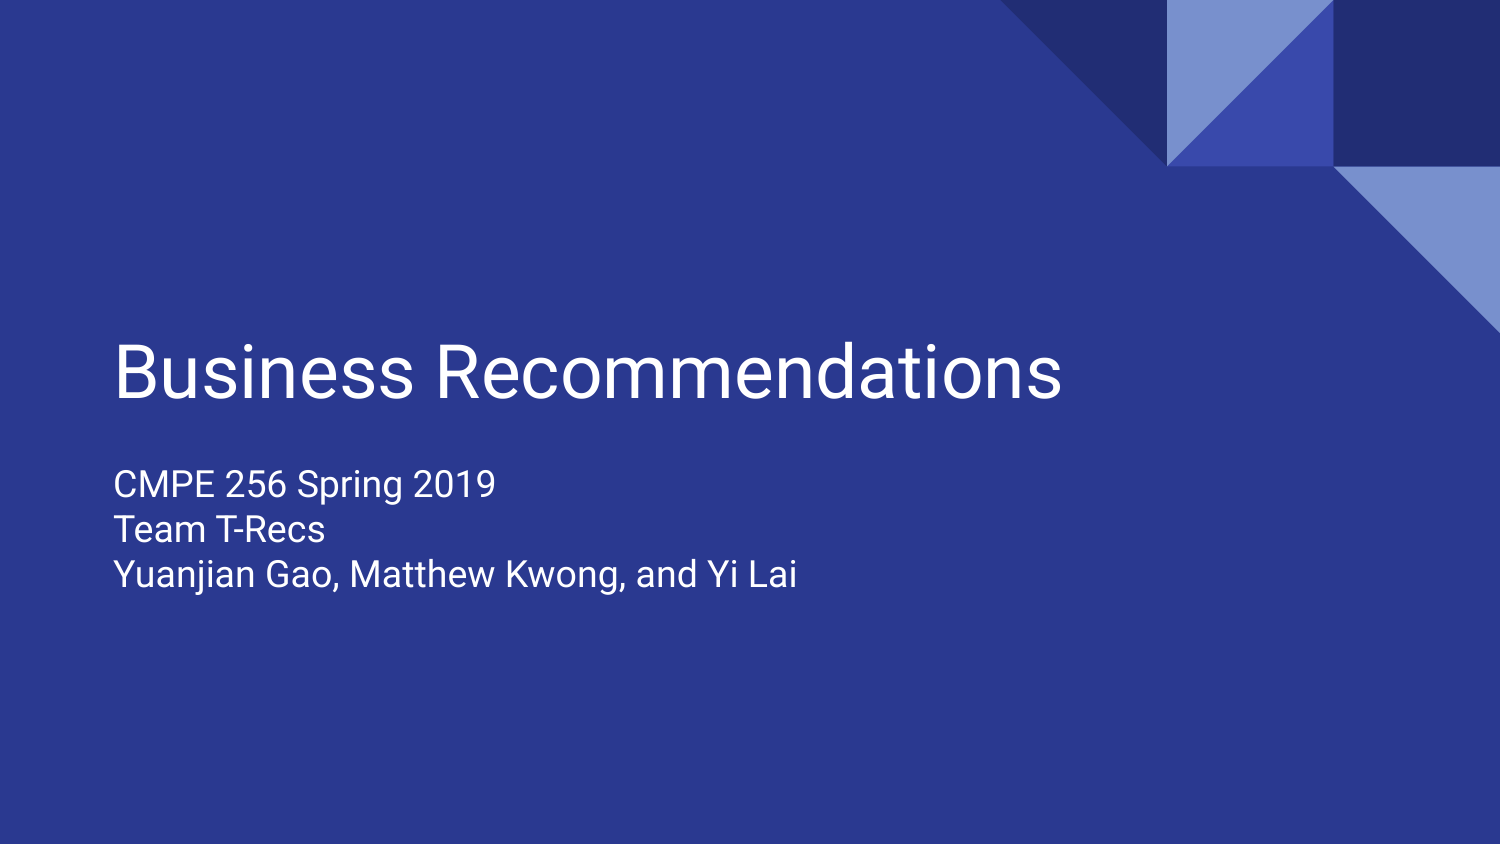

# Business Recommendations
CMPE 256 Spring 2019
Team T-Recs
Yuanjian Gao, Matthew Kwong, and Yi Lai